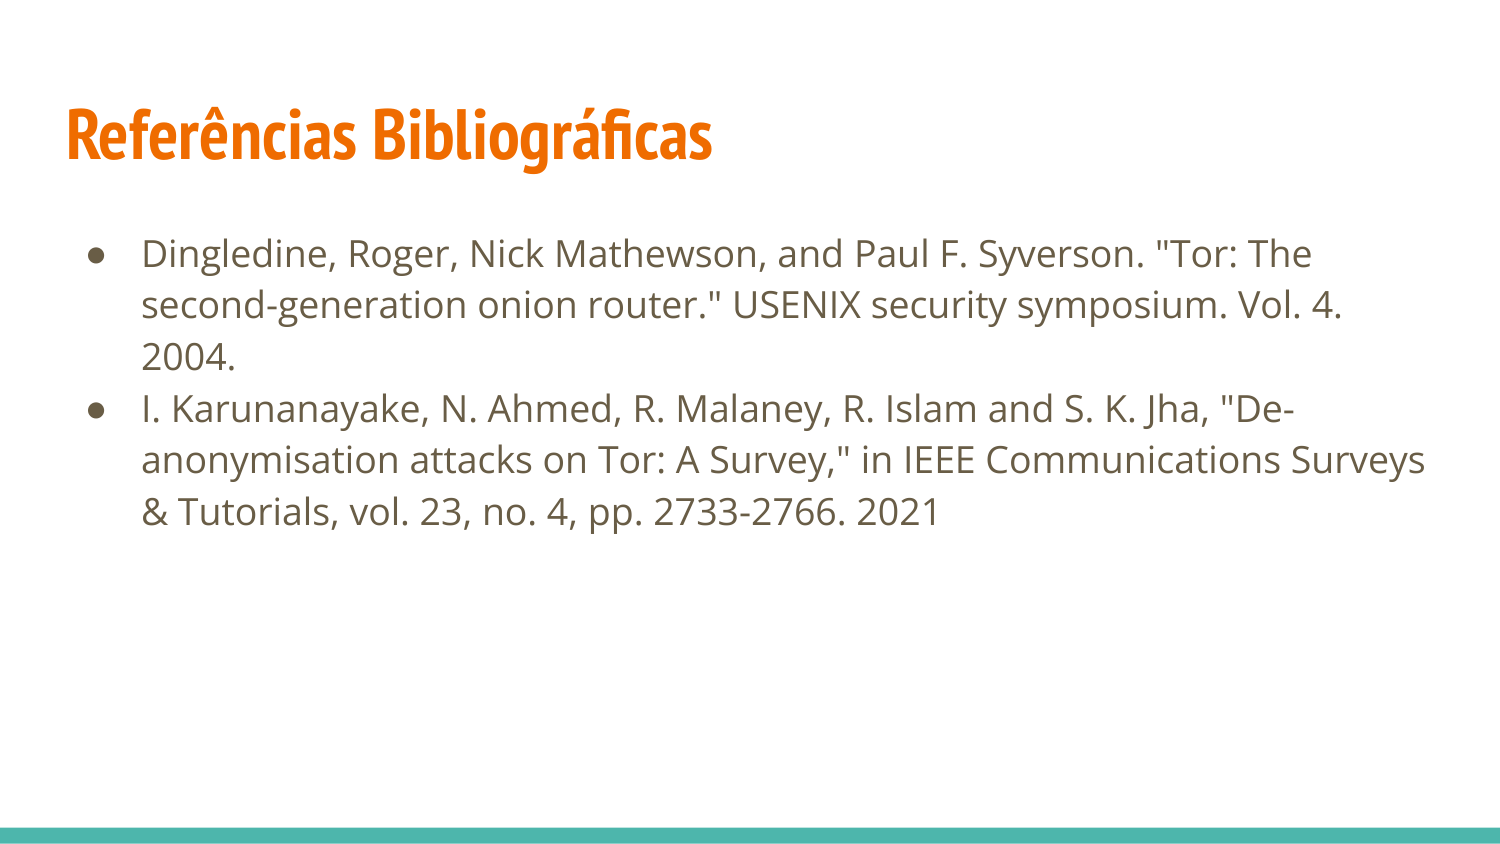

# Referências Bibliográficas
Dingledine, Roger, Nick Mathewson, and Paul F. Syverson. "Tor: The second-generation onion router." USENIX security symposium. Vol. 4. 2004.
I. Karunanayake, N. Ahmed, R. Malaney, R. Islam and S. K. Jha, "De-anonymisation attacks on Tor: A Survey," in IEEE Communications Surveys & Tutorials, vol. 23, no. 4, pp. 2733-2766. 2021